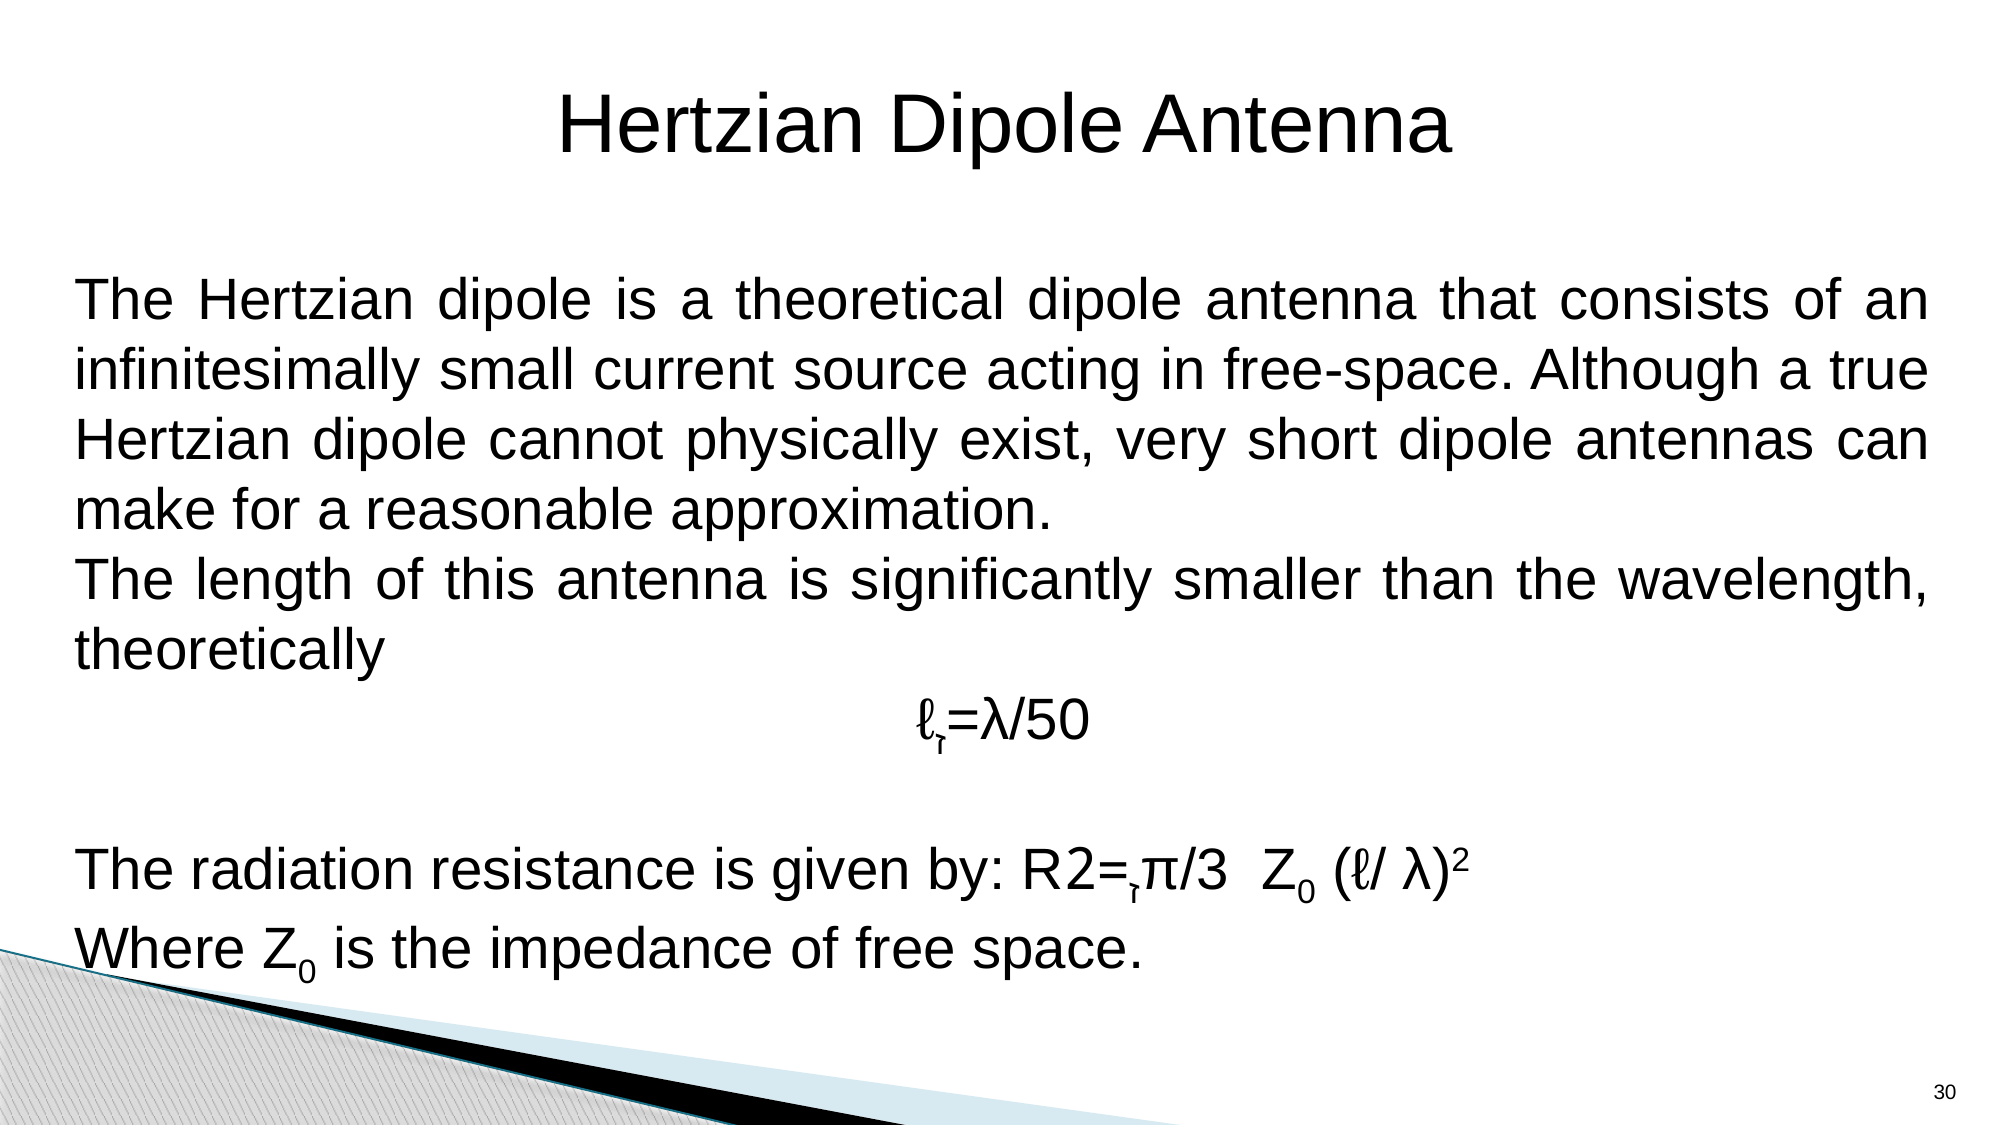

Hertzian Dipole Antenna
The Hertzian dipole is a theoretical dipole antenna that consists of an infinitesimally small current source acting in free-space. Although a true Hertzian dipole cannot physically exist, very short dipole antennas can make for a reasonable approximation.
The length of this antenna is significantly smaller than the wavelength, theoretically
ℓז=λ/50

The radiation resistance is given by: Rז=2π/3  Z0 (ℓ/ λ)2
Where Z0 is the impedance of free space.

30